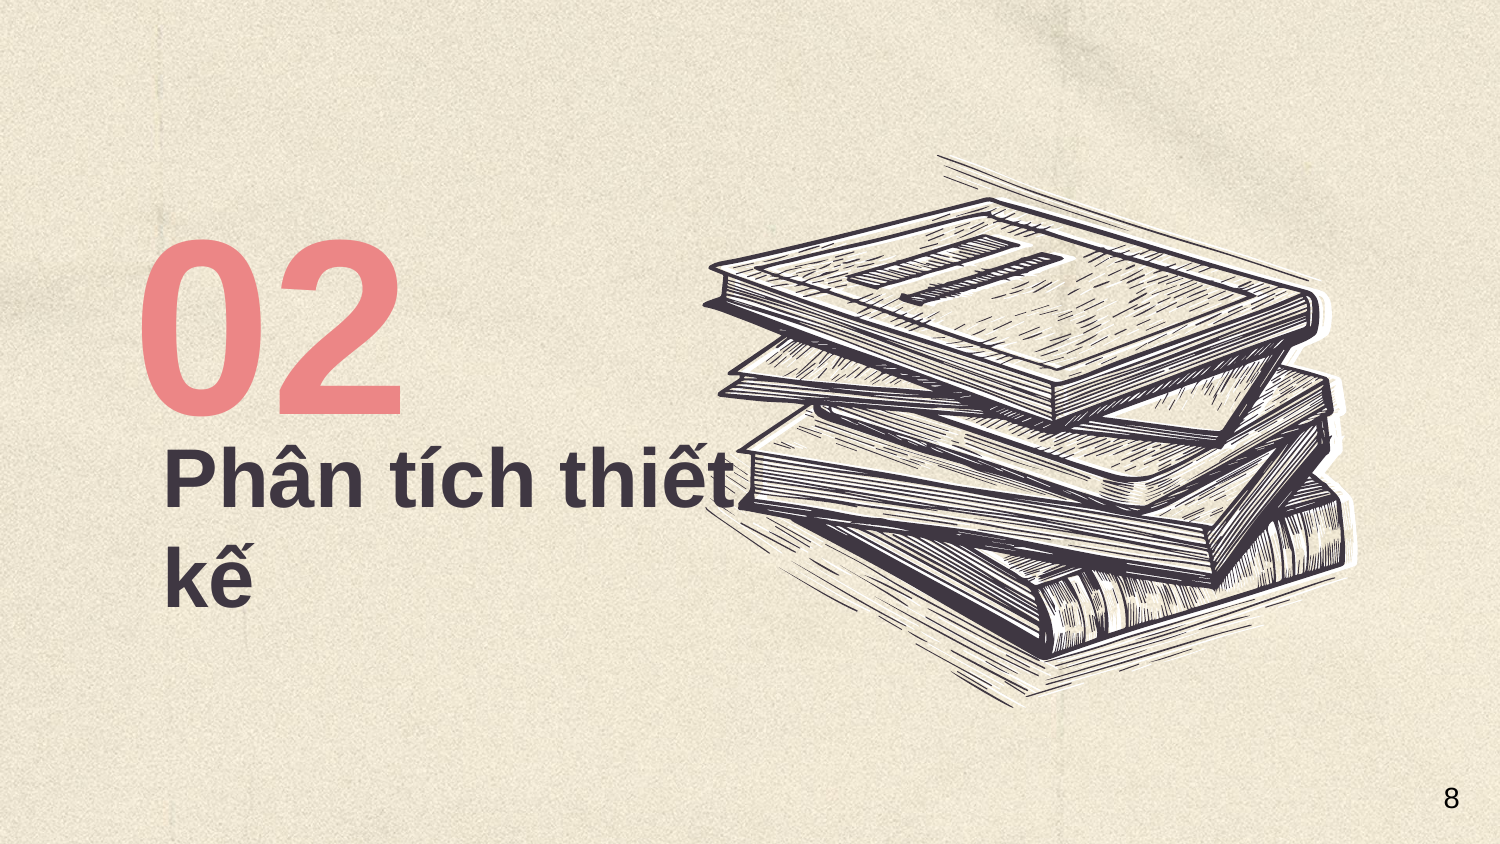

02
# Phân tích thiết kế
8